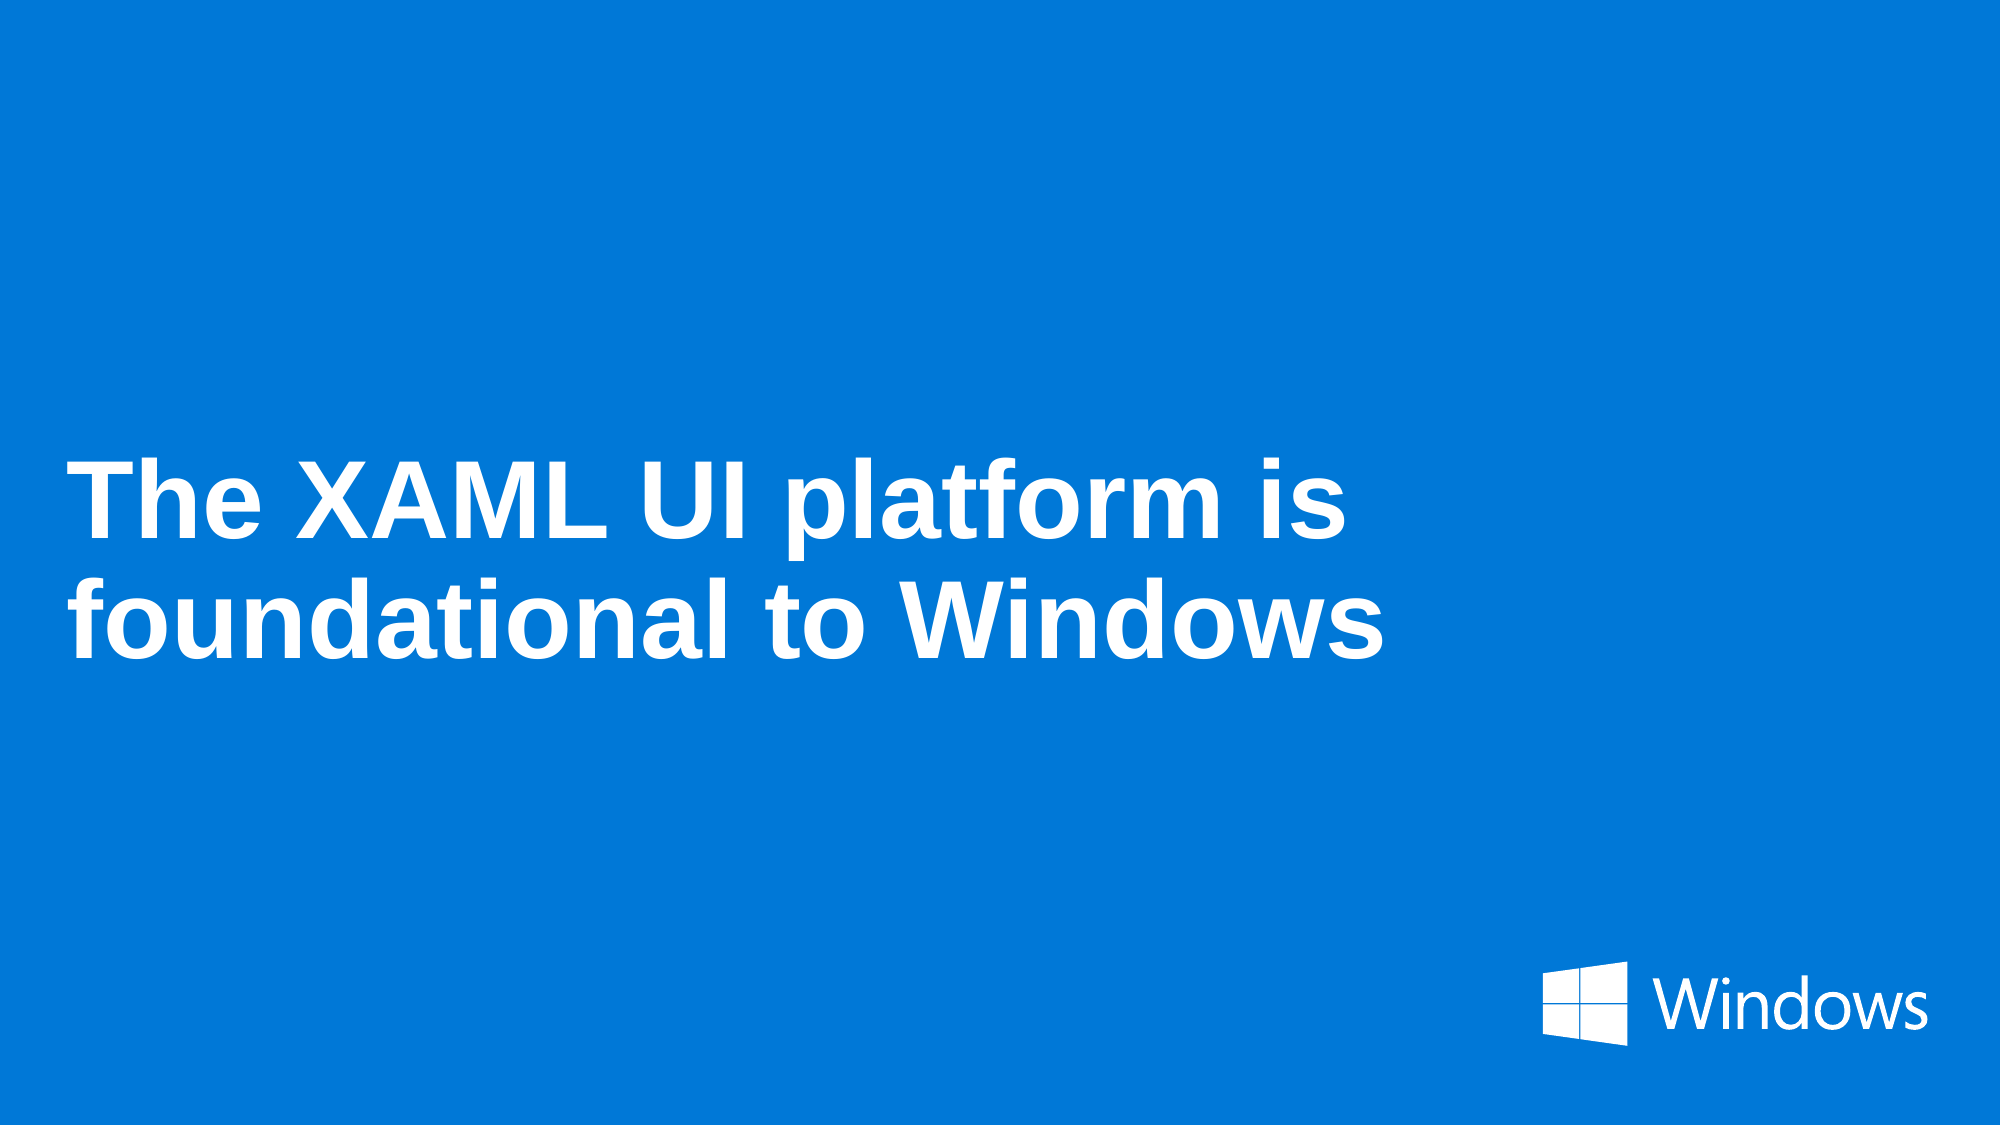

# The XAML UI platform is foundational to Windows